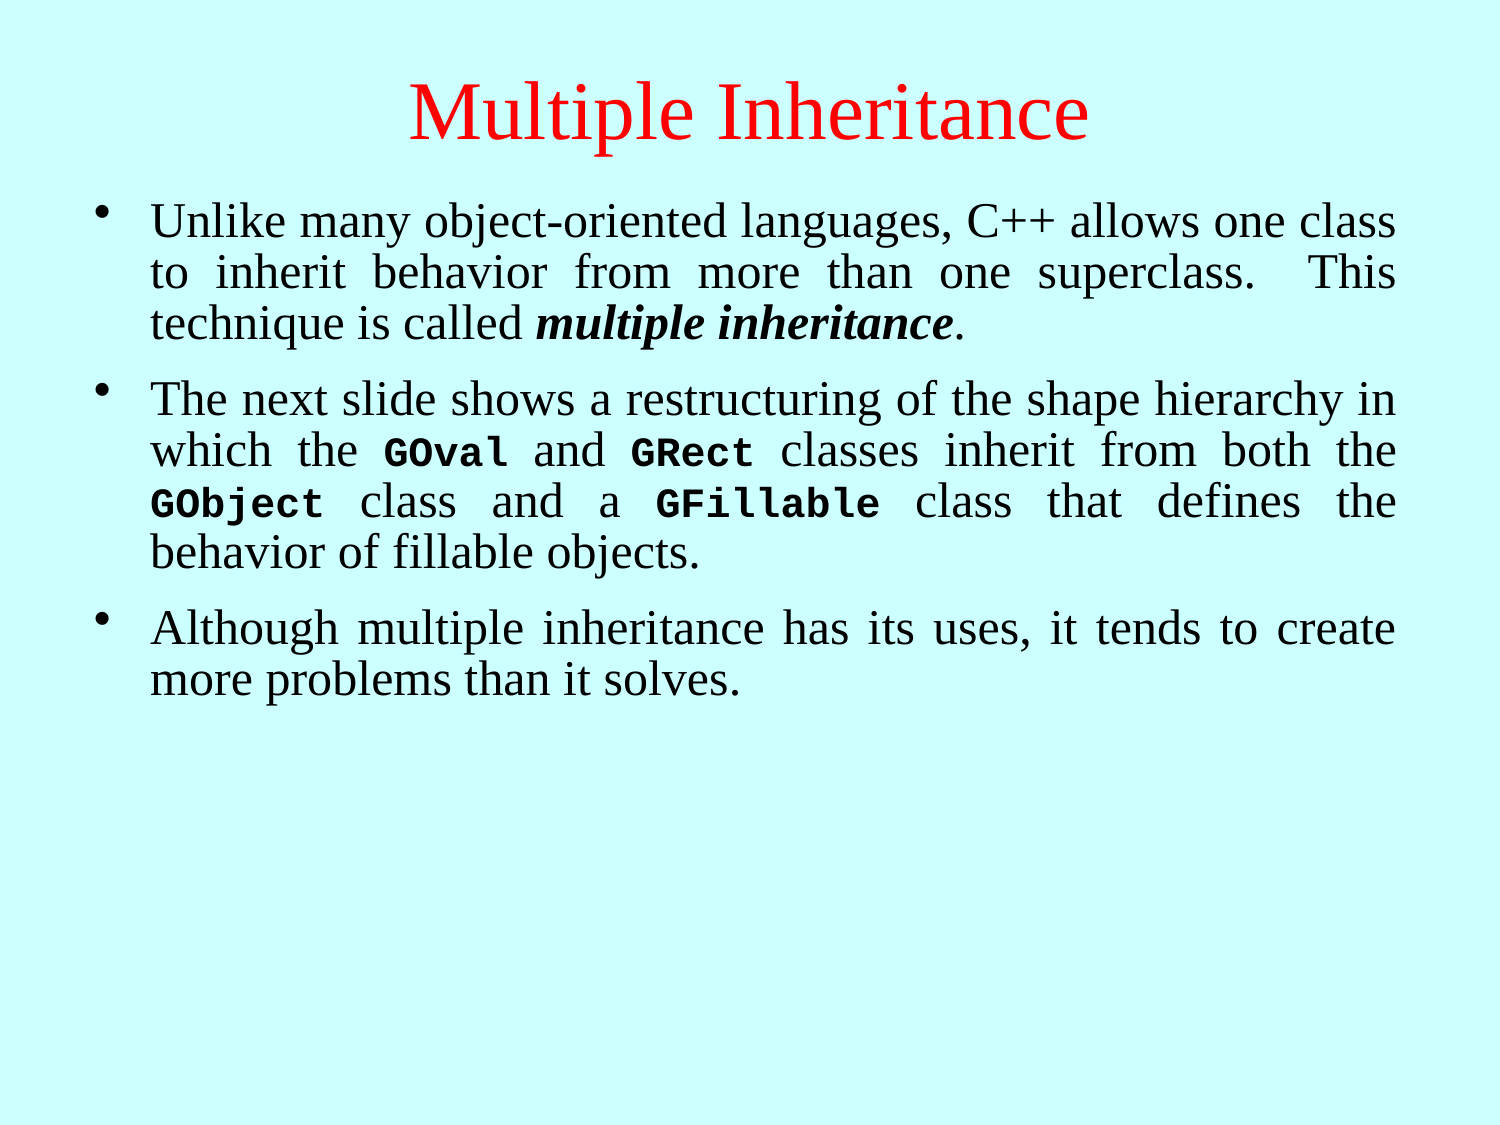

# Multiple Inheritance
Unlike many object-oriented languages, C++ allows one class to inherit behavior from more than one superclass.  This technique is called multiple inheritance.
The next slide shows a restructuring of the shape hierarchy in which the GOval and GRect classes inherit from both the GObject class and a GFillable class that defines the behavior of fillable objects.
Although multiple inheritance has its uses, it tends to create more problems than it solves.